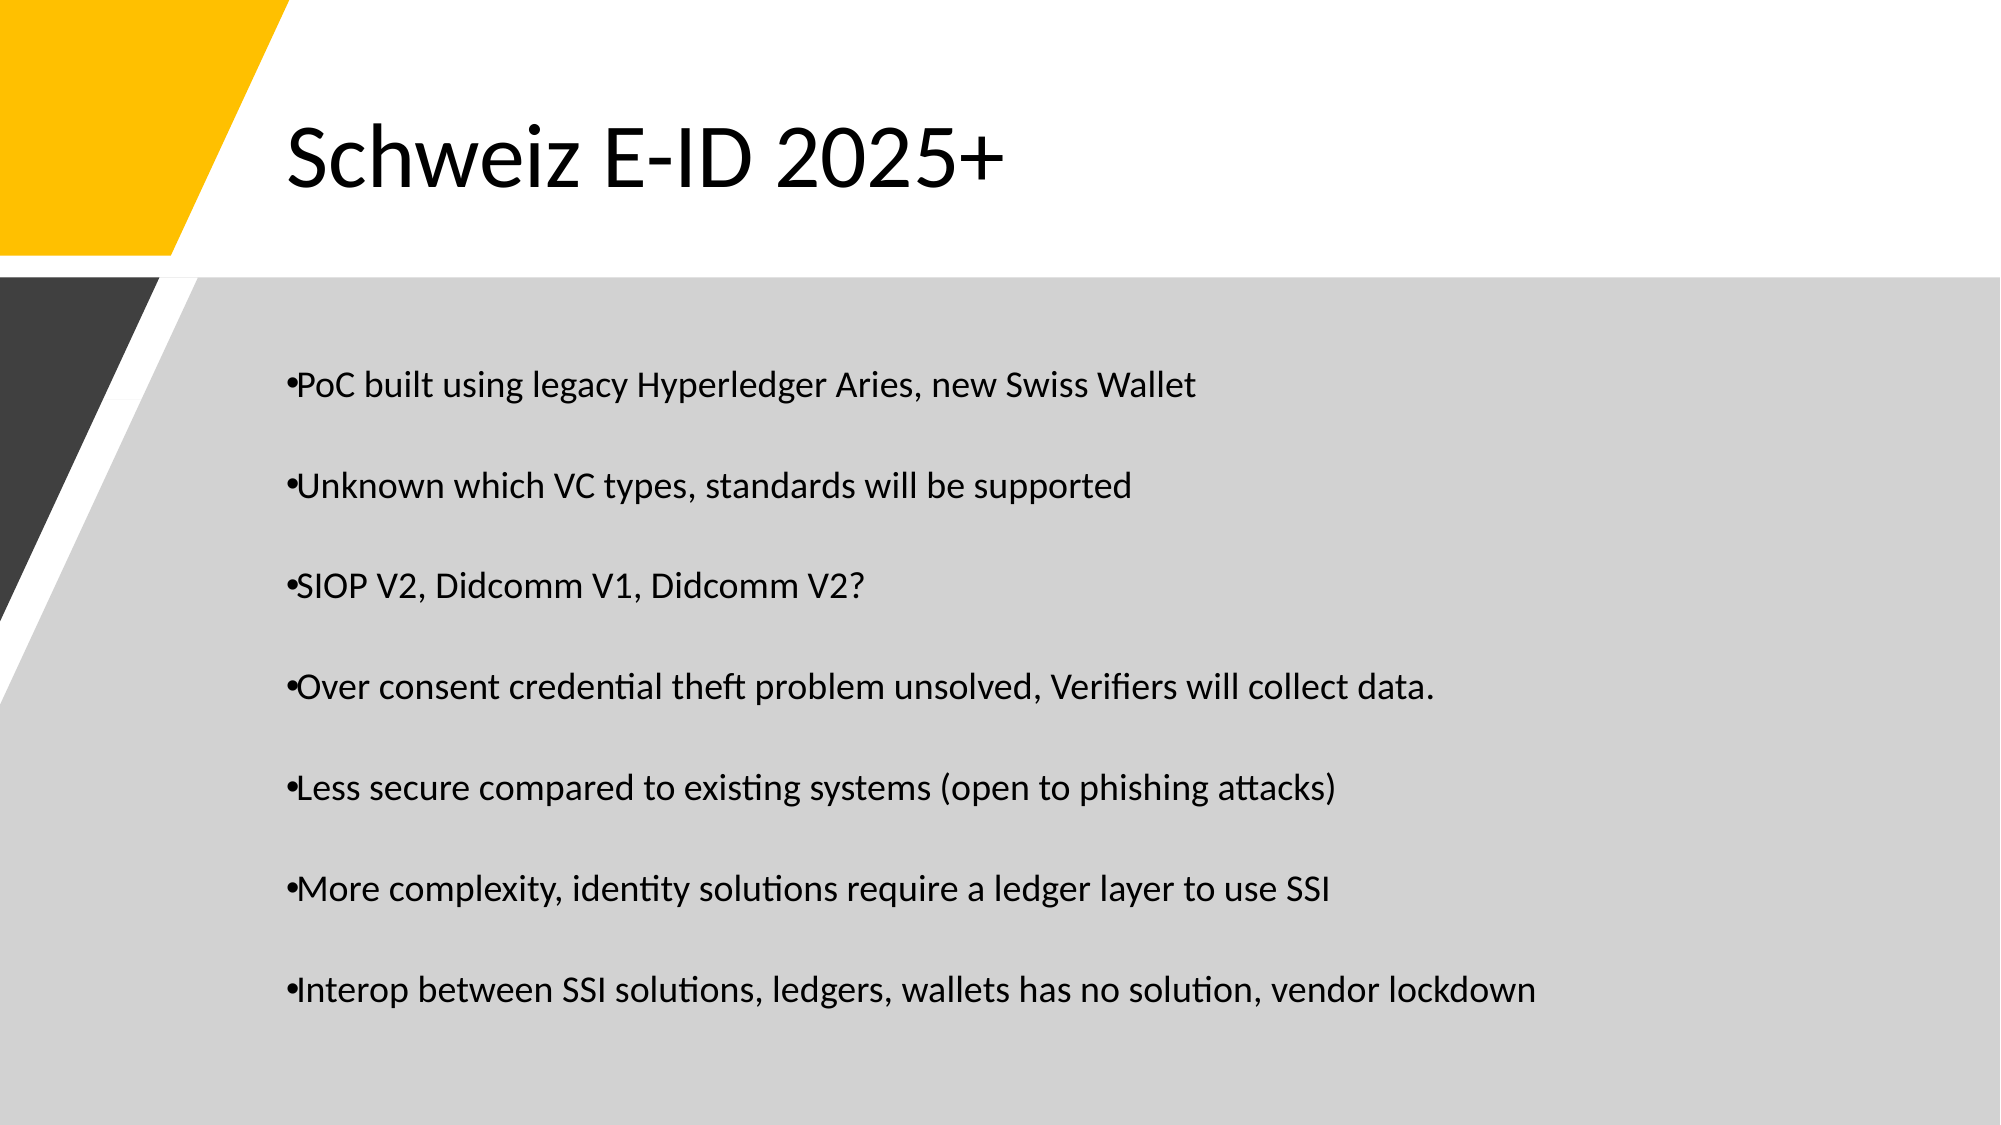

Schweiz E-ID 2025+

PoC built using legacy Hyperledger Aries, new Swiss Wallet

Unknown which VC types, standards will be supported

SIOP V2, Didcomm V1, Didcomm V2?

Over consent credential theft problem unsolved, Verifiers will collect data.

Less secure compared to existing systems (open to phishing attacks)

More complexity, identity solutions require a ledger layer to use SSI

Interop between SSI solutions, ledgers, wallets has no solution, vendor lockdown